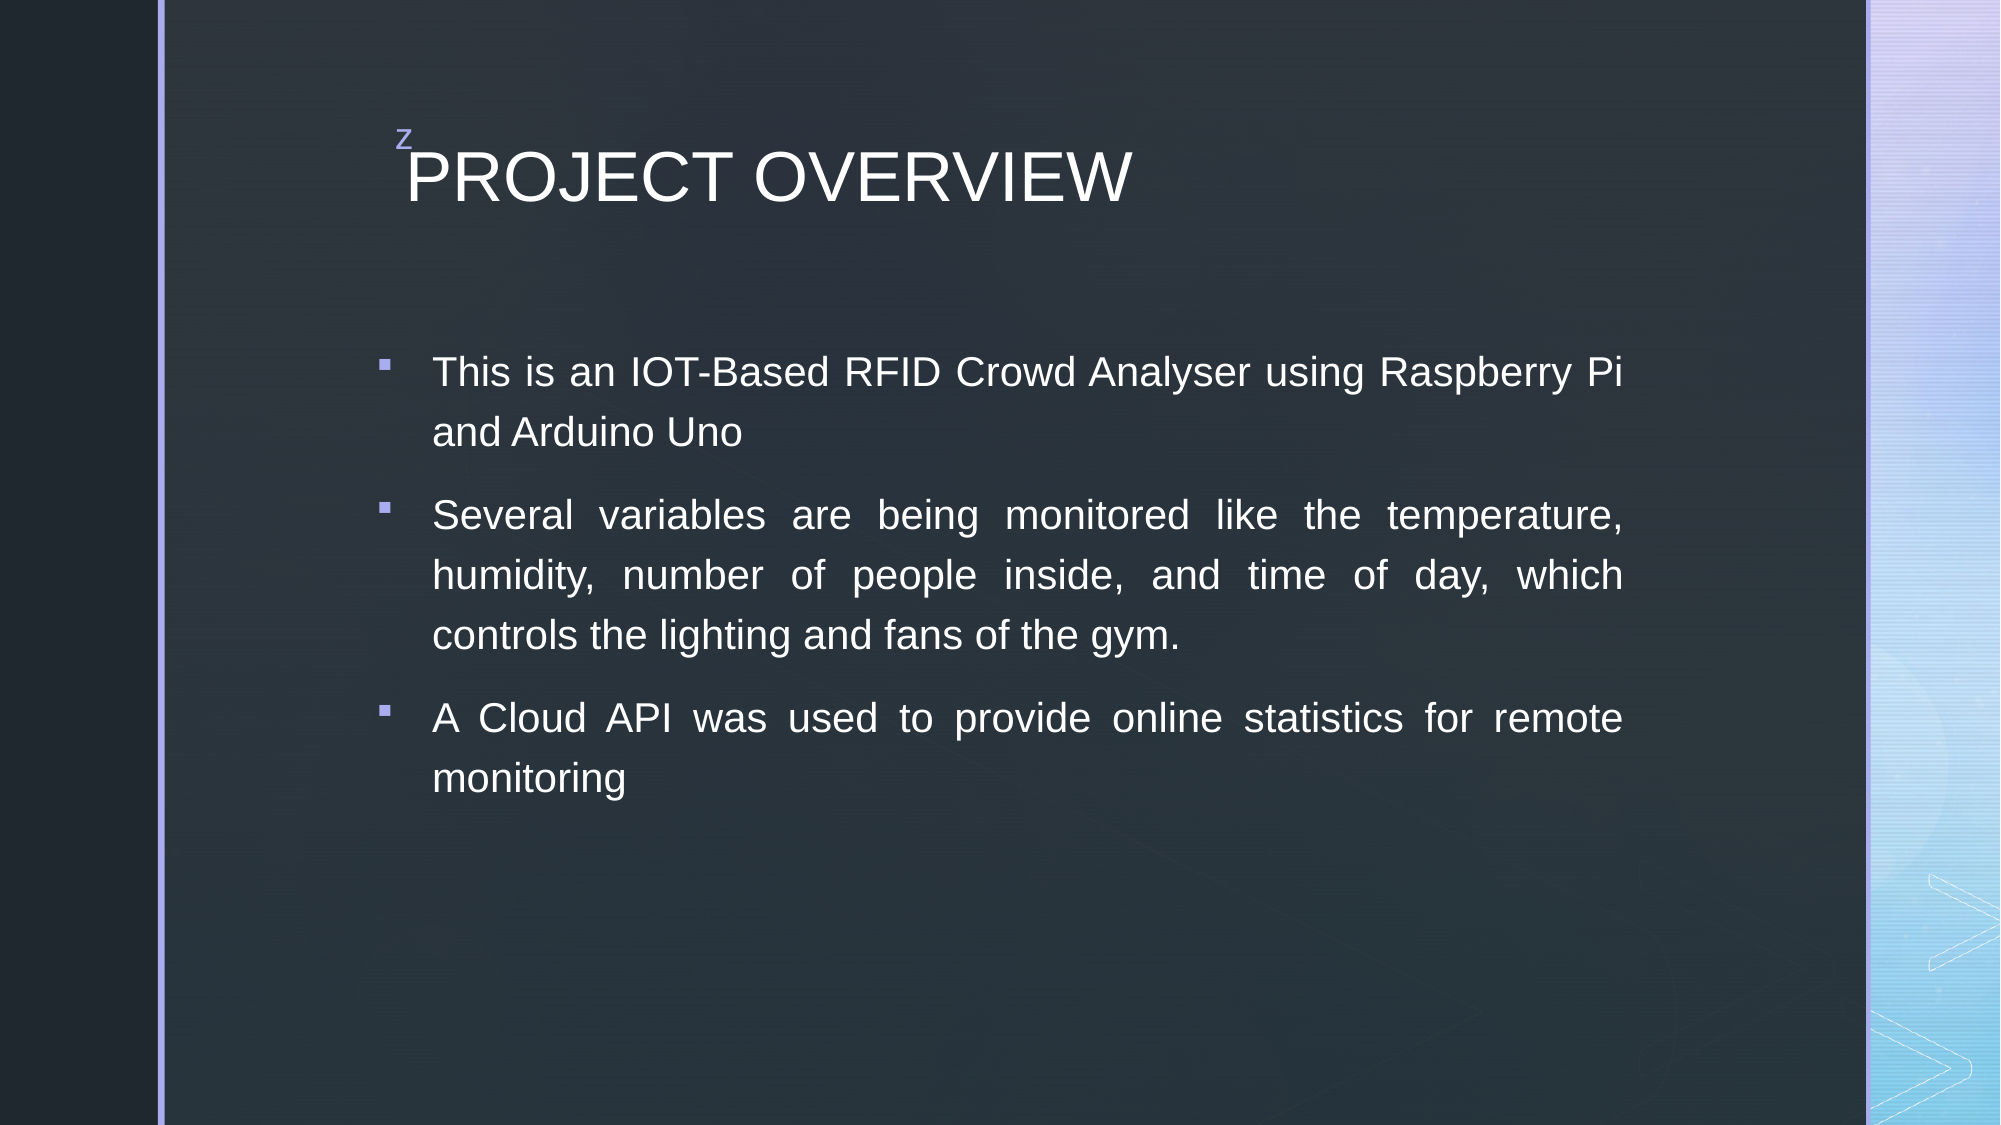

# PROJECT OVERVIEW
This is an IOT-Based RFID Crowd Analyser using Raspberry Pi and Arduino Uno
Several variables are being monitored like the temperature, humidity, number of people inside, and time of day, which controls the lighting and fans of the gym.
A Cloud API was used to provide online statistics for remote monitoring